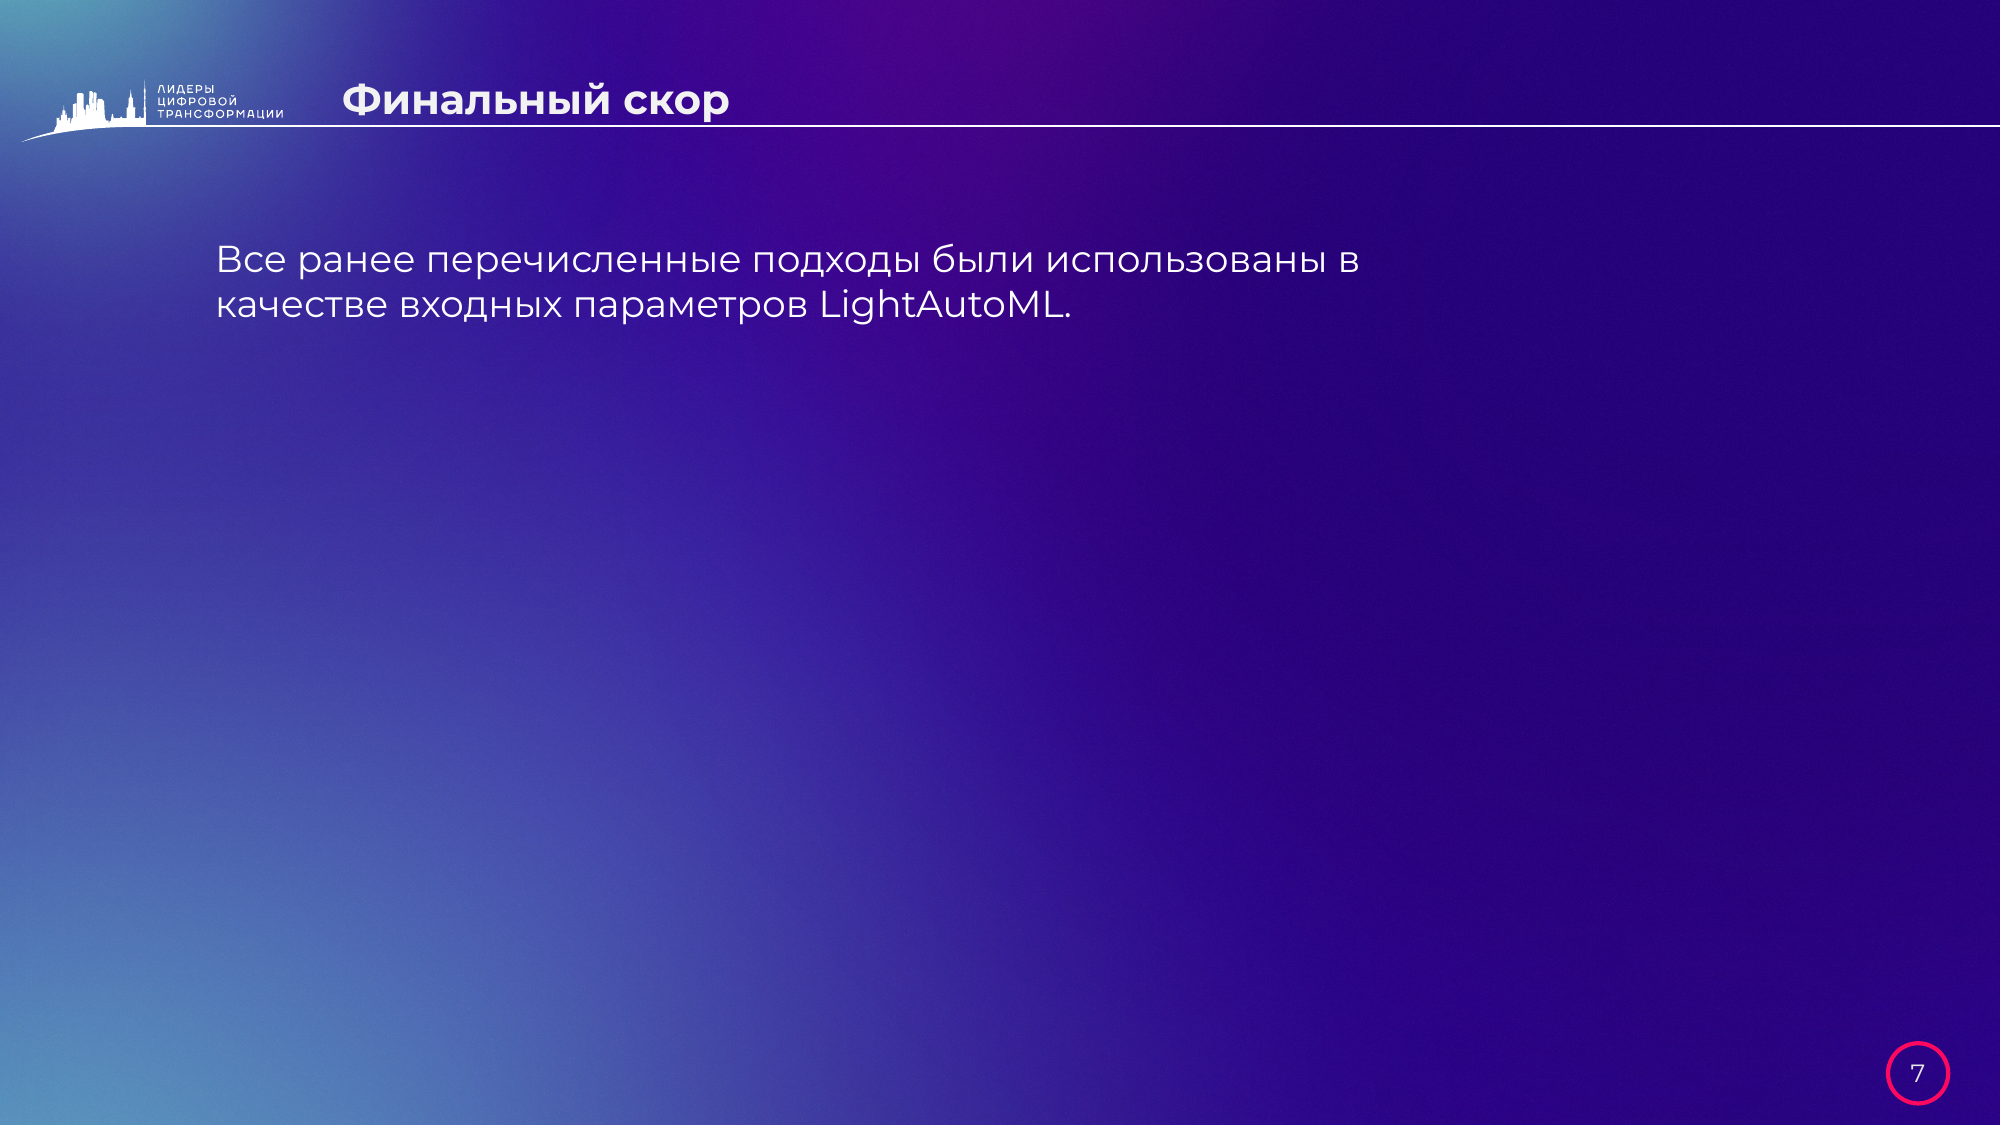

# Финальный скор
Все ранее перечисленные подходы были использованы в качестве входных параметров LightAutoML.
7